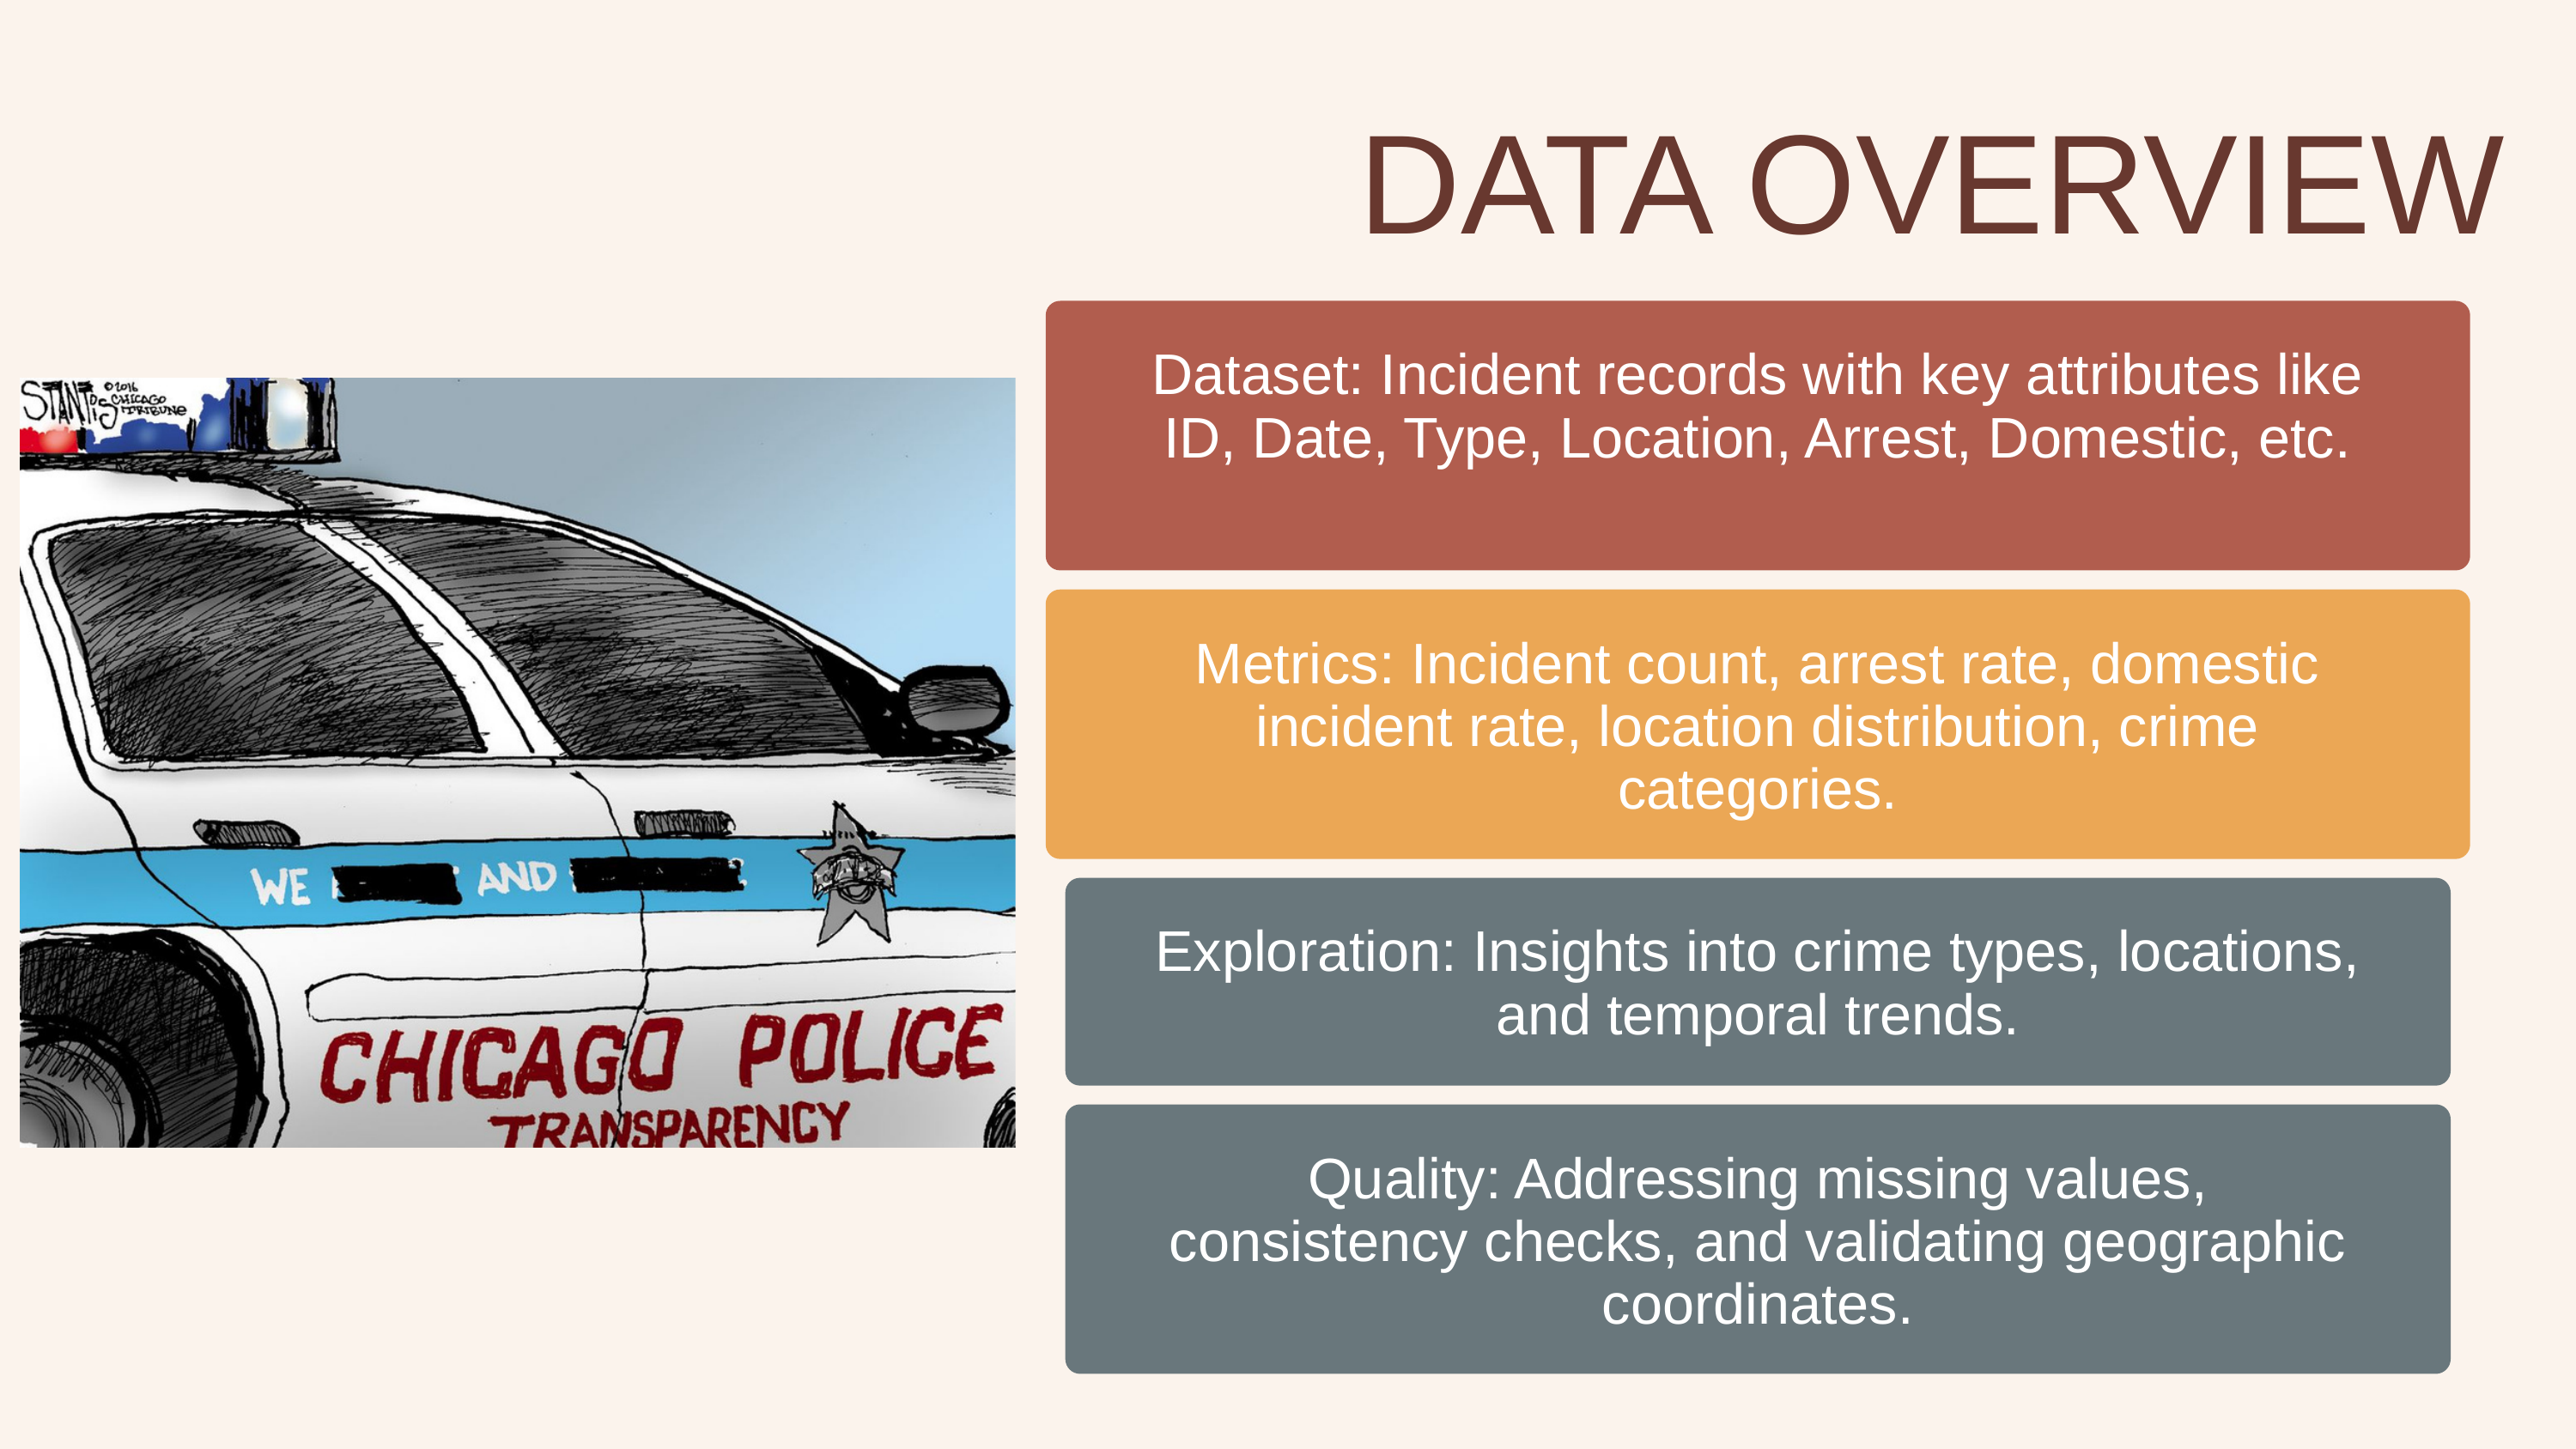

DATA OVERVIEW

Dataset: Incident records with key attributes like ID, Date, Type, Location, Arrest, Domestic, etc.

Metrics: Incident count, arrest rate, domestic incident rate, location distribution, crime categories.

Exploration: Insights into crime types, locations, and temporal trends.

Quality: Addressing missing values, consistency checks, and validating geographic coordinates.